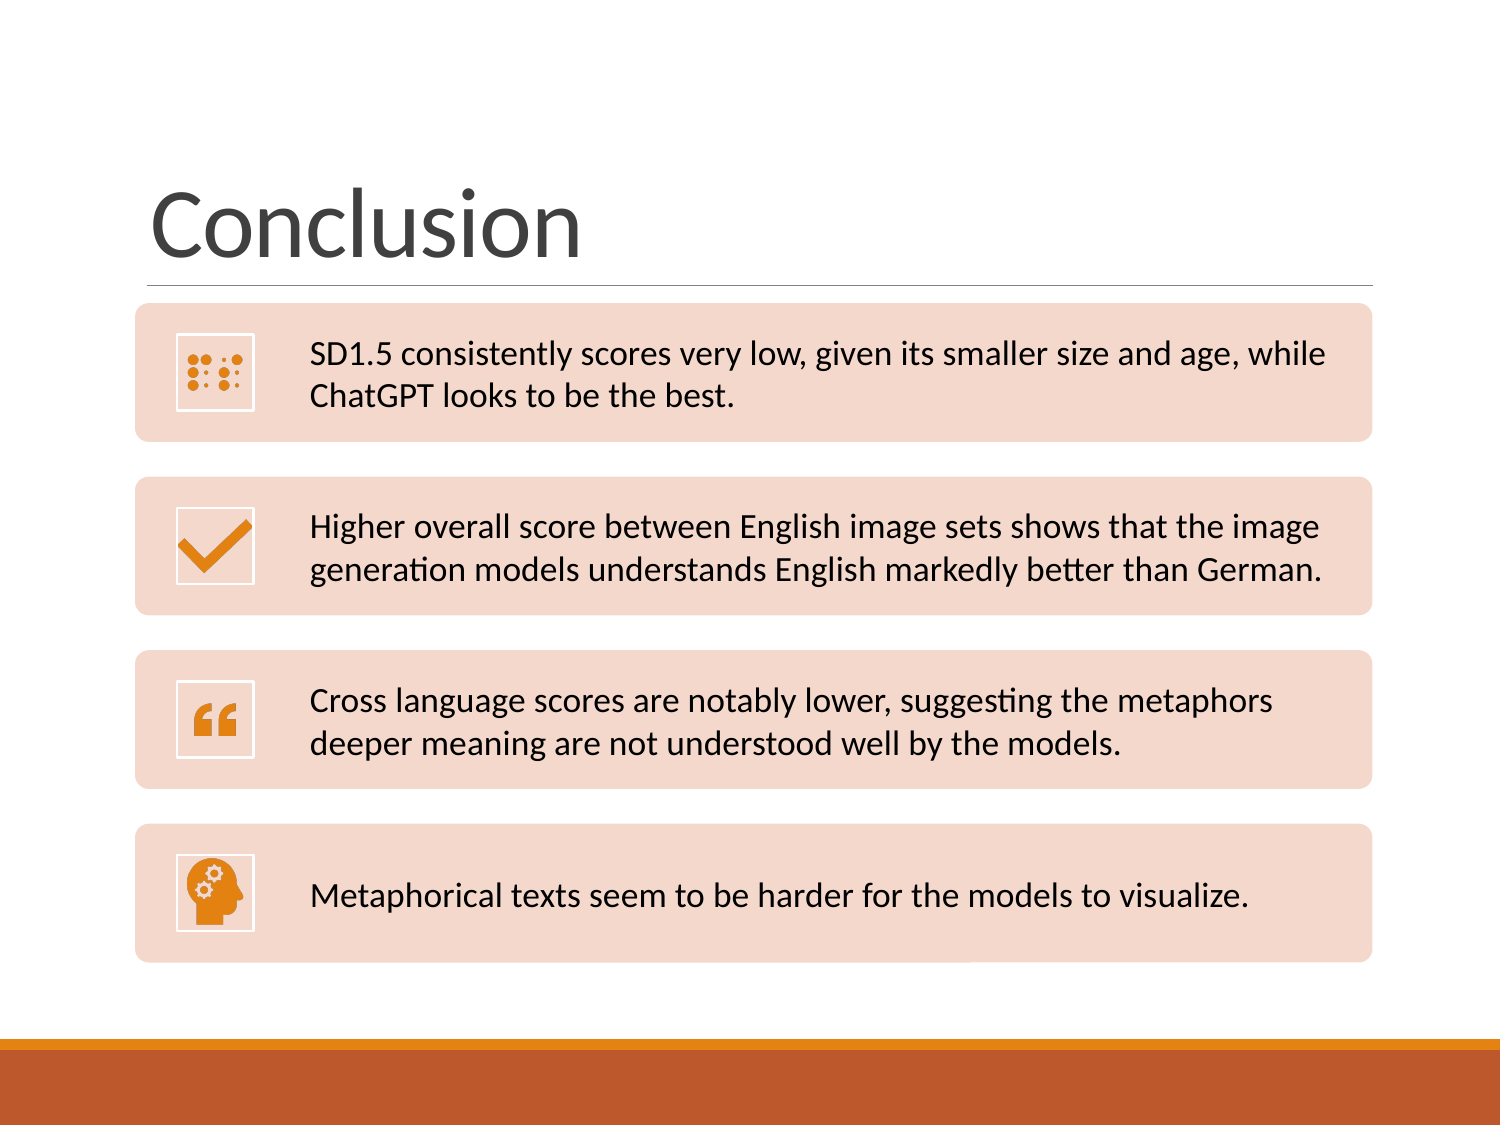

# Conclusion
SD1.5 consistently scores very low, given its smaller size and age, while ChatGPT looks to be the best.
Higher overall score between English image sets shows that the image generation models understands English markedly better than German.
Cross language scores are notably lower, suggesting the metaphors deeper meaning are not understood well by the models.
Metaphorical texts seem to be harder for the models to visualize.